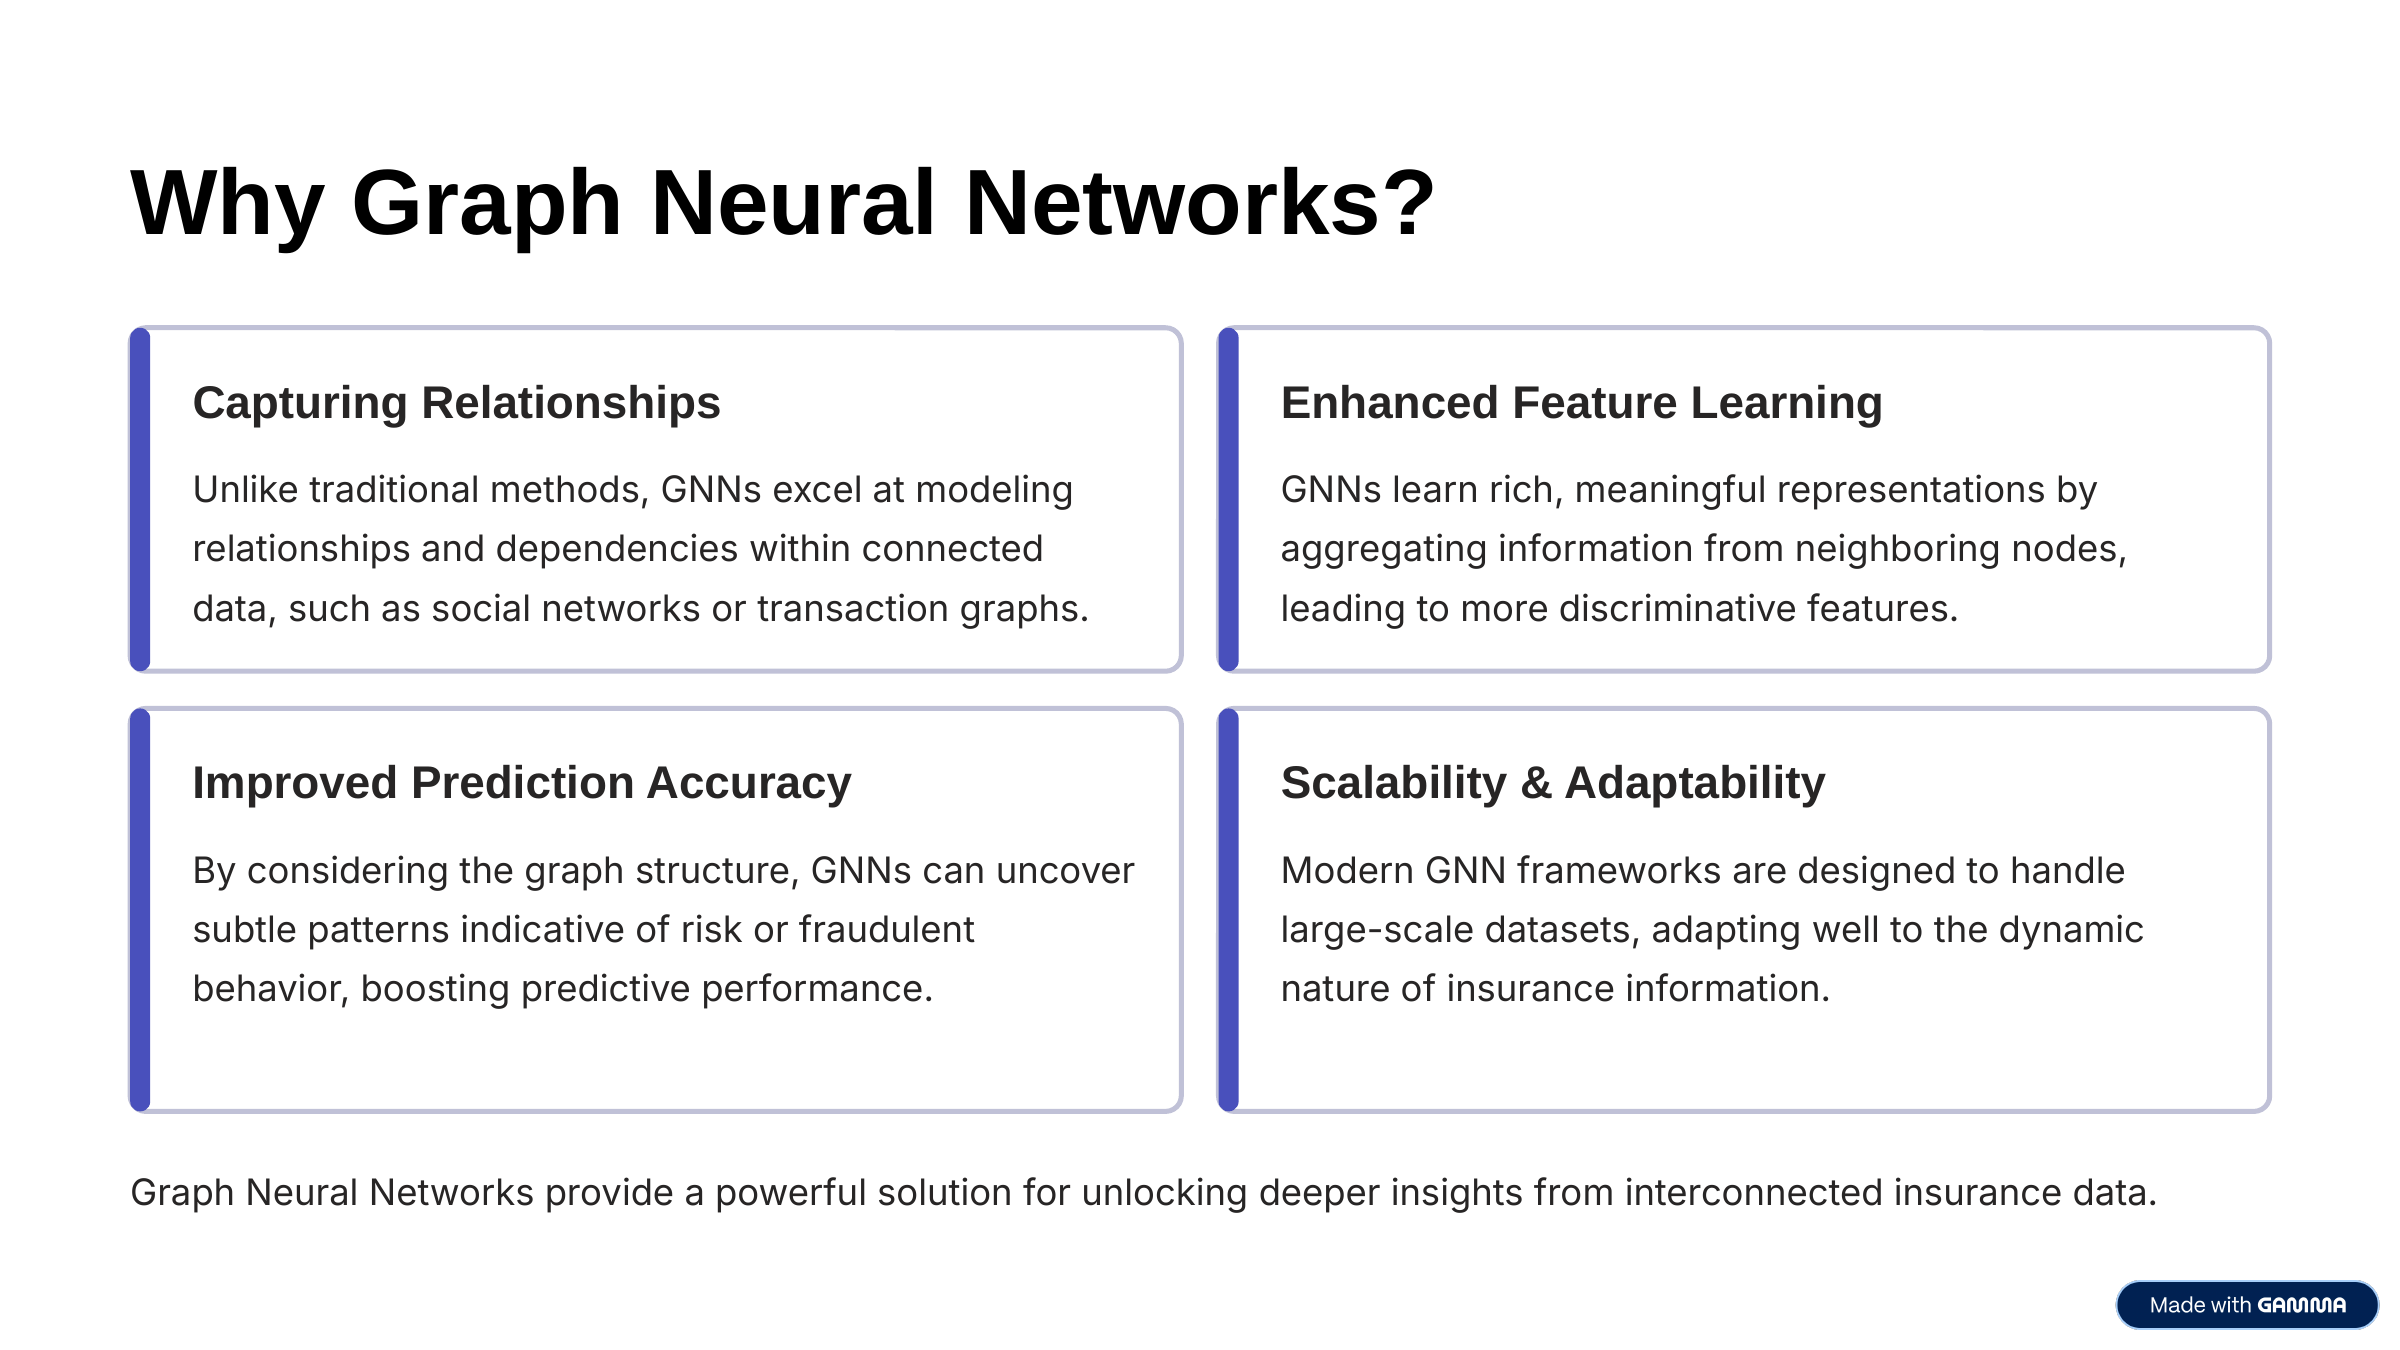

Why Graph Neural Networks?

Capturing Relationships
Enhanced Feature Learning
Unlike traditional methods, GNNs excel at modeling relationships and dependencies within connected data, such as social networks or transaction graphs.
GNNs learn rich, meaningful representations by aggregating information from neighboring nodes, leading to more discriminative features.

Improved Prediction Accuracy
Scalability & Adaptability
By considering the graph structure, GNNs can uncover subtle patterns indicative of risk or fraudulent behavior, boosting predictive performance.
Modern GNN frameworks are designed to handle large-scale datasets, adapting well to the dynamic nature of insurance information.
Graph Neural Networks provide a powerful solution for unlocking deeper insights from interconnected insurance data.